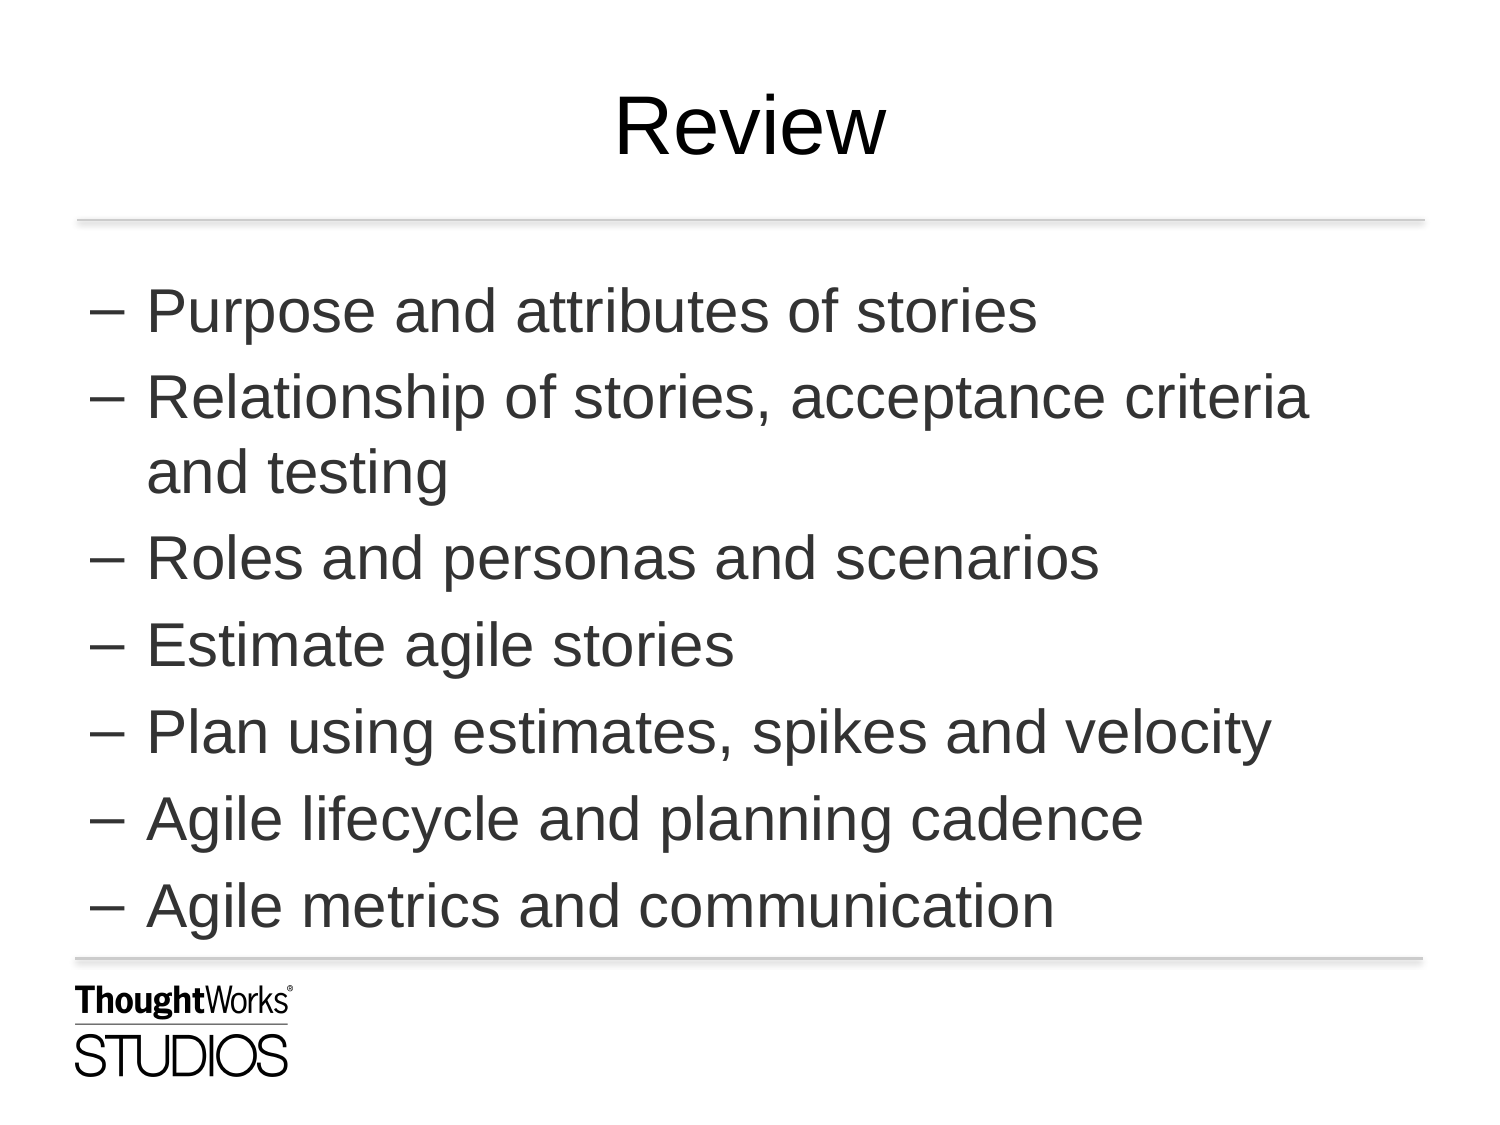

# Review

Purpose and attributes of stories
Relationship of stories, acceptance criteria and testing
Roles and personas and scenarios
Estimate agile stories
Plan using estimates, spikes and velocity
Agile lifecycle and planning cadence
Agile metrics and communication